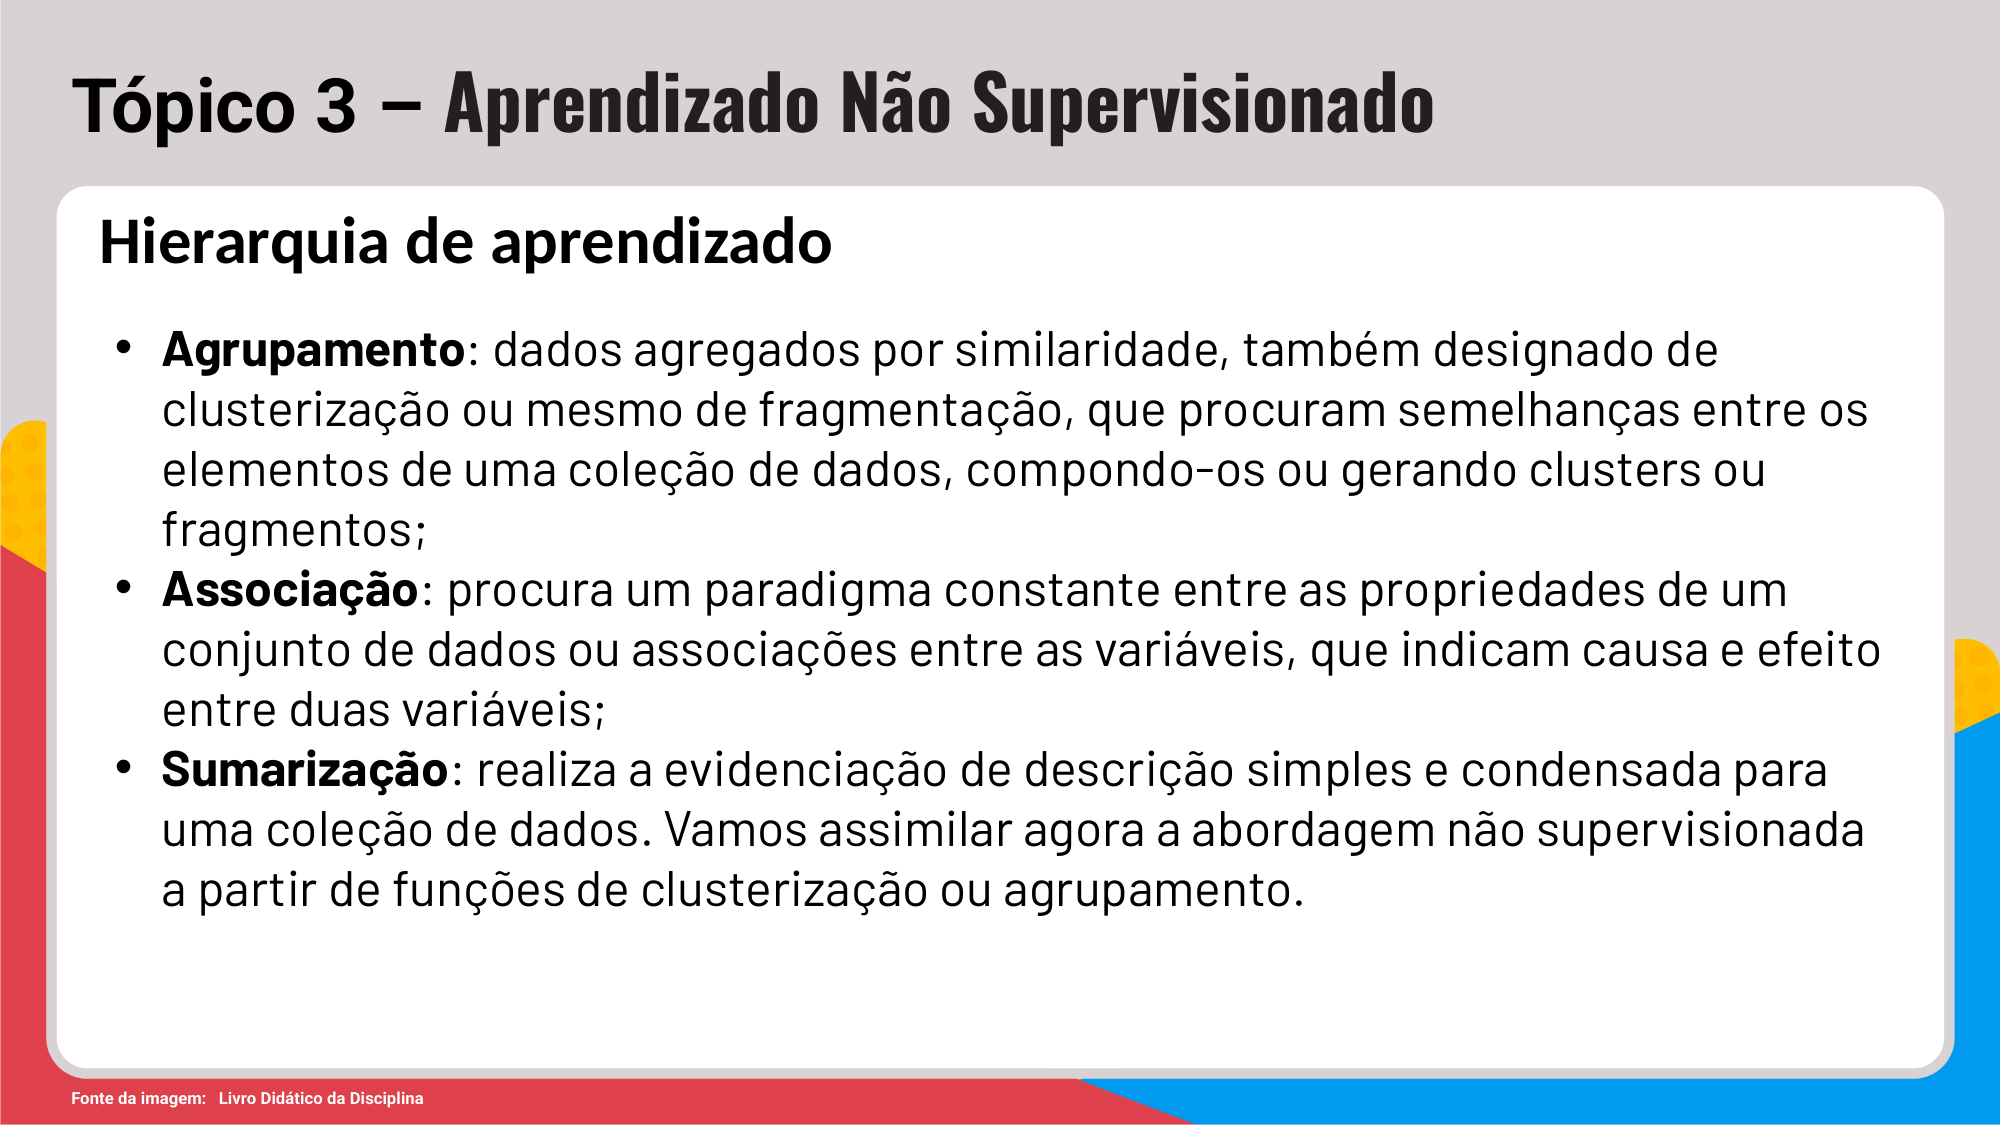

Tópico 3 – Aprendizado Não Supervisionado
Hierarquia de aprendizado

Agrupamento: dados agregados por similaridade, também designado de clusterização ou mesmo de fragmentação, que procuram semelhanças entre os elementos de uma coleção de dados, compondo-os ou gerando clusters ou fragmentos;
Associação: procura um paradigma constante entre as propriedades de um conjunto de dados ou associações entre as variáveis, que indicam causa e efeito entre duas variáveis;
Sumarização: realiza a evidenciação de descrição simples e condensada para uma coleção de dados. Vamos assimilar agora a abordagem não supervisionada a partir de funções de clusterização ou agrupamento.
Livro Didático da Disciplina